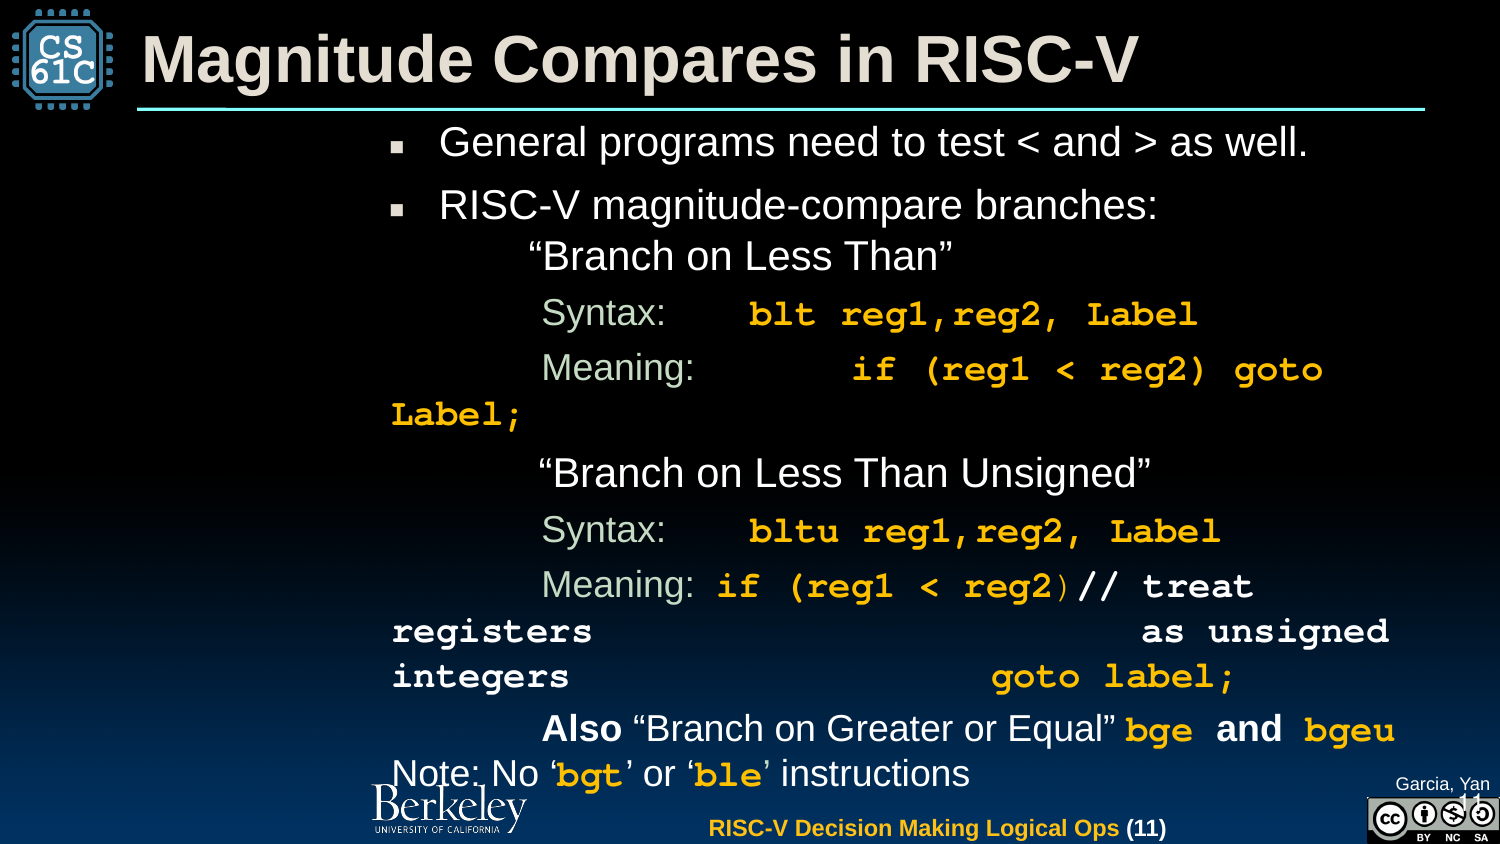

# Magnitude Compares in RISC-V
General programs need to test < and > as well.
RISC-V magnitude-compare branches:
	“Branch on Less Than”
	Syntax:        blt reg1,reg2, Label
	Meaning:	 if (reg1 < reg2) goto Label;
	“Branch on Less Than Unsigned”
	Syntax:        bltu reg1,reg2, Label
	Meaning:  if (reg1 < reg2)// treat registers 				as unsigned integers		 	goto label;
 	Also “Branch on Greater or Equal” bge and bgeu 	Note: No ‘bgt’ or ‘ble’ instructions
11